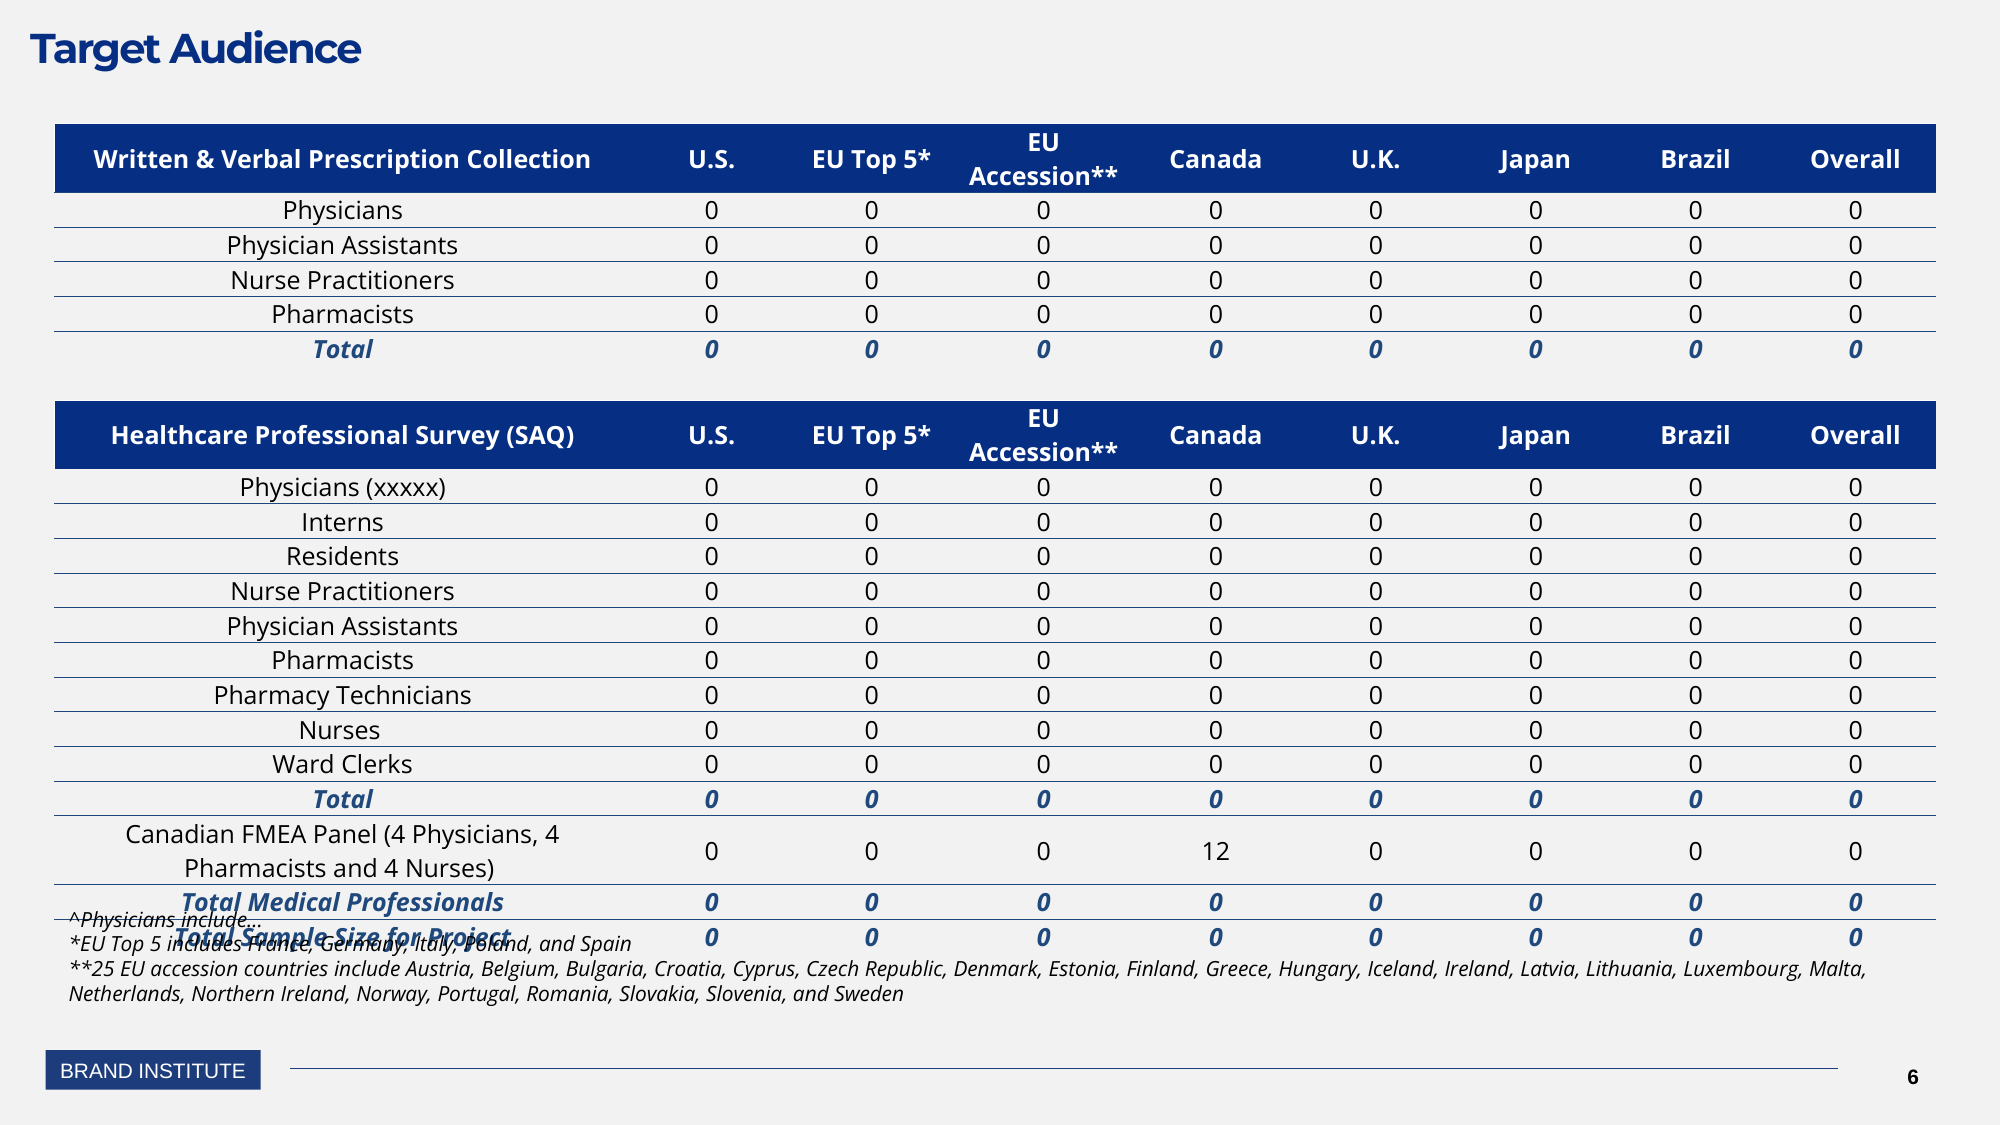

# Target Audience
| Written & Verbal Prescription Collection | U.S. | EU Top 5\* | EU Accession\*\* | Canada | U.K. | Japan | Brazil | Overall |
| --- | --- | --- | --- | --- | --- | --- | --- | --- |
| Physicians | 0 | 0 | 0 | 0 | 0 | 0 | 0 | 0 |
| Physician Assistants | 0 | 0 | 0 | 0 | 0 | 0 | 0 | 0 |
| Nurse Practitioners | 0 | 0 | 0 | 0 | 0 | 0 | 0 | 0 |
| Pharmacists | 0 | 0 | 0 | 0 | 0 | 0 | 0 | 0 |
| Total | 0 | 0 | 0 | 0 | 0 | 0 | 0 | 0 |
|  |  |  |  |  |  |  |  |  |
| Healthcare Professional Survey (SAQ) | U.S. | EU Top 5\* | EU Accession\*\* | Canada | U.K. | Japan | Brazil | Overall |
| Physicians (xxxxx) | 0 | 0 | 0 | 0 | 0 | 0 | 0 | 0 |
| Interns | 0 | 0 | 0 | 0 | 0 | 0 | 0 | 0 |
| Residents | 0 | 0 | 0 | 0 | 0 | 0 | 0 | 0 |
| Nurse Practitioners | 0 | 0 | 0 | 0 | 0 | 0 | 0 | 0 |
| Physician Assistants | 0 | 0 | 0 | 0 | 0 | 0 | 0 | 0 |
| Pharmacists | 0 | 0 | 0 | 0 | 0 | 0 | 0 | 0 |
| Pharmacy Technicians | 0 | 0 | 0 | 0 | 0 | 0 | 0 | 0 |
| Nurses | 0 | 0 | 0 | 0 | 0 | 0 | 0 | 0 |
| Ward Clerks | 0 | 0 | 0 | 0 | 0 | 0 | 0 | 0 |
| Total | 0 | 0 | 0 | 0 | 0 | 0 | 0 | 0 |
| Canadian FMEA Panel (4 Physicians, 4 Pharmacists and 4 Nurses) | 0 | 0 | 0 | 12 | 0 | 0 | 0 | 0 |
| Total Medical Professionals | 0 | 0 | 0 | 0 | 0 | 0 | 0 | 0 |
| Total Sample Size for Project | 0 | 0 | 0 | 0 | 0 | 0 | 0 | 0 |
^Physicians include...
*EU Top 5 includes France, Germany, Italy, Poland, and Spain
**25 EU accession countries include Austria, Belgium, Bulgaria, Croatia, Cyprus, Czech Republic, Denmark, Estonia, Finland, Greece, Hungary, Iceland, Ireland, Latvia, Lithuania, Luxembourg, Malta, Netherlands, Northern Ireland, Norway, Portugal, Romania, Slovakia, Slovenia, and Sweden